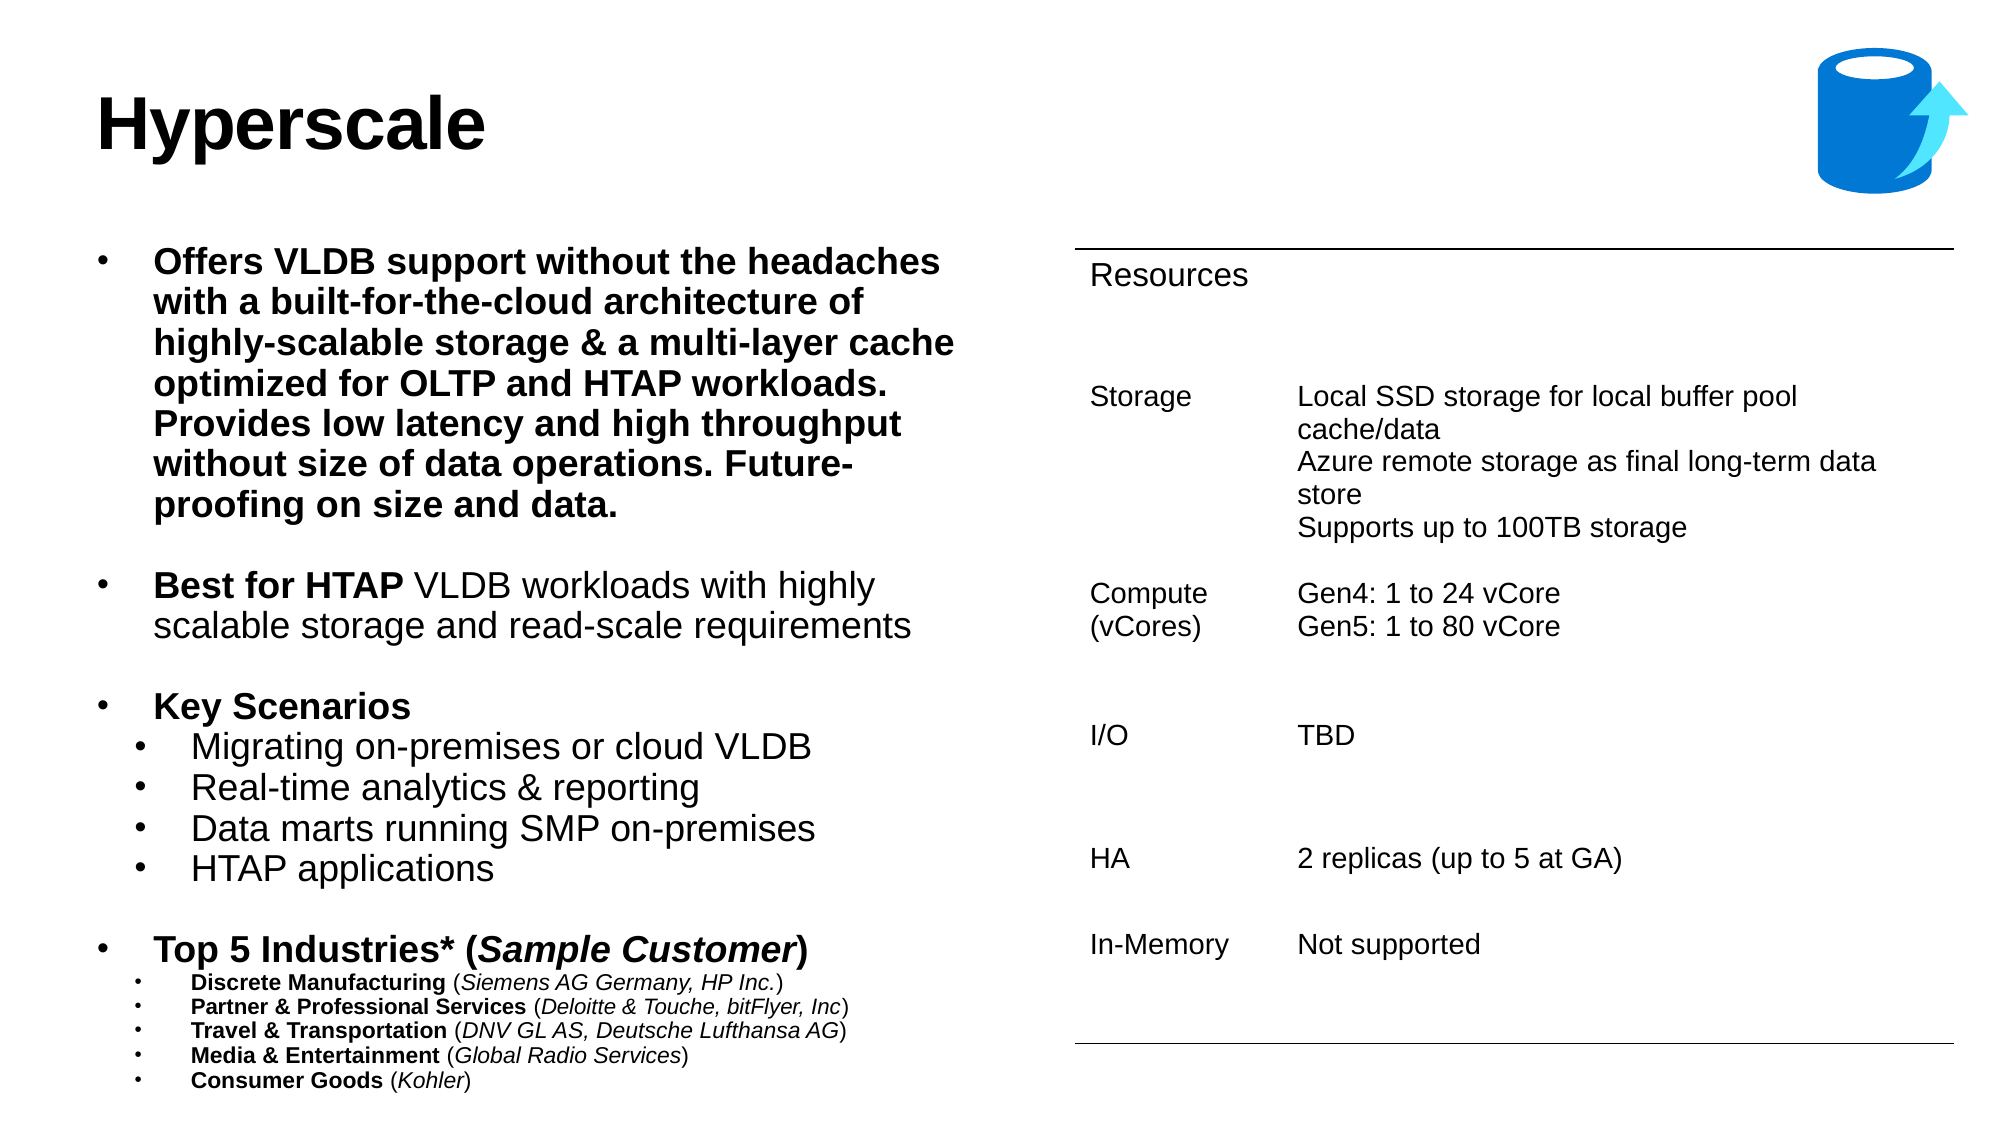

# Hyperscale
Offers VLDB support without the headaches with a built-for-the-cloud architecture of highly-scalable storage & a multi-layer cache optimized for OLTP and HTAP workloads.  Provides low latency and high throughput without size of data operations. Future-proofing on size and data.

Best for HTAP VLDB workloads with highly scalable storage and read-scale requirements

Key Scenarios
Migrating on-premises or cloud VLDB
Real-time analytics & reporting
Data marts running SMP on-premises
HTAP applications

Top 5 Industries* (Sample Customer)
Discrete Manufacturing (Siemens AG Germany, HP Inc.)
Partner & Professional Services (Deloitte & Touche, bitFlyer, Inc)
Travel & Transportation (DNV GL AS, Deutsche Lufthansa AG)
Media & Entertainment (Global Radio Services)
Consumer Goods (Kohler)
| Resources |  |
| --- | --- |
| Storage | Local SSD storage for local buffer pool cache/data Azure remote storage as final long-term data store Supports up to 100TB storage |
| Compute (vCores) | Gen4: 1 to 24 vCore Gen5: 1 to 80 vCore |
| I/O | TBD |
| HA | 2 replicas (up to 5 at GA) |
| In-Memory | Not supported |